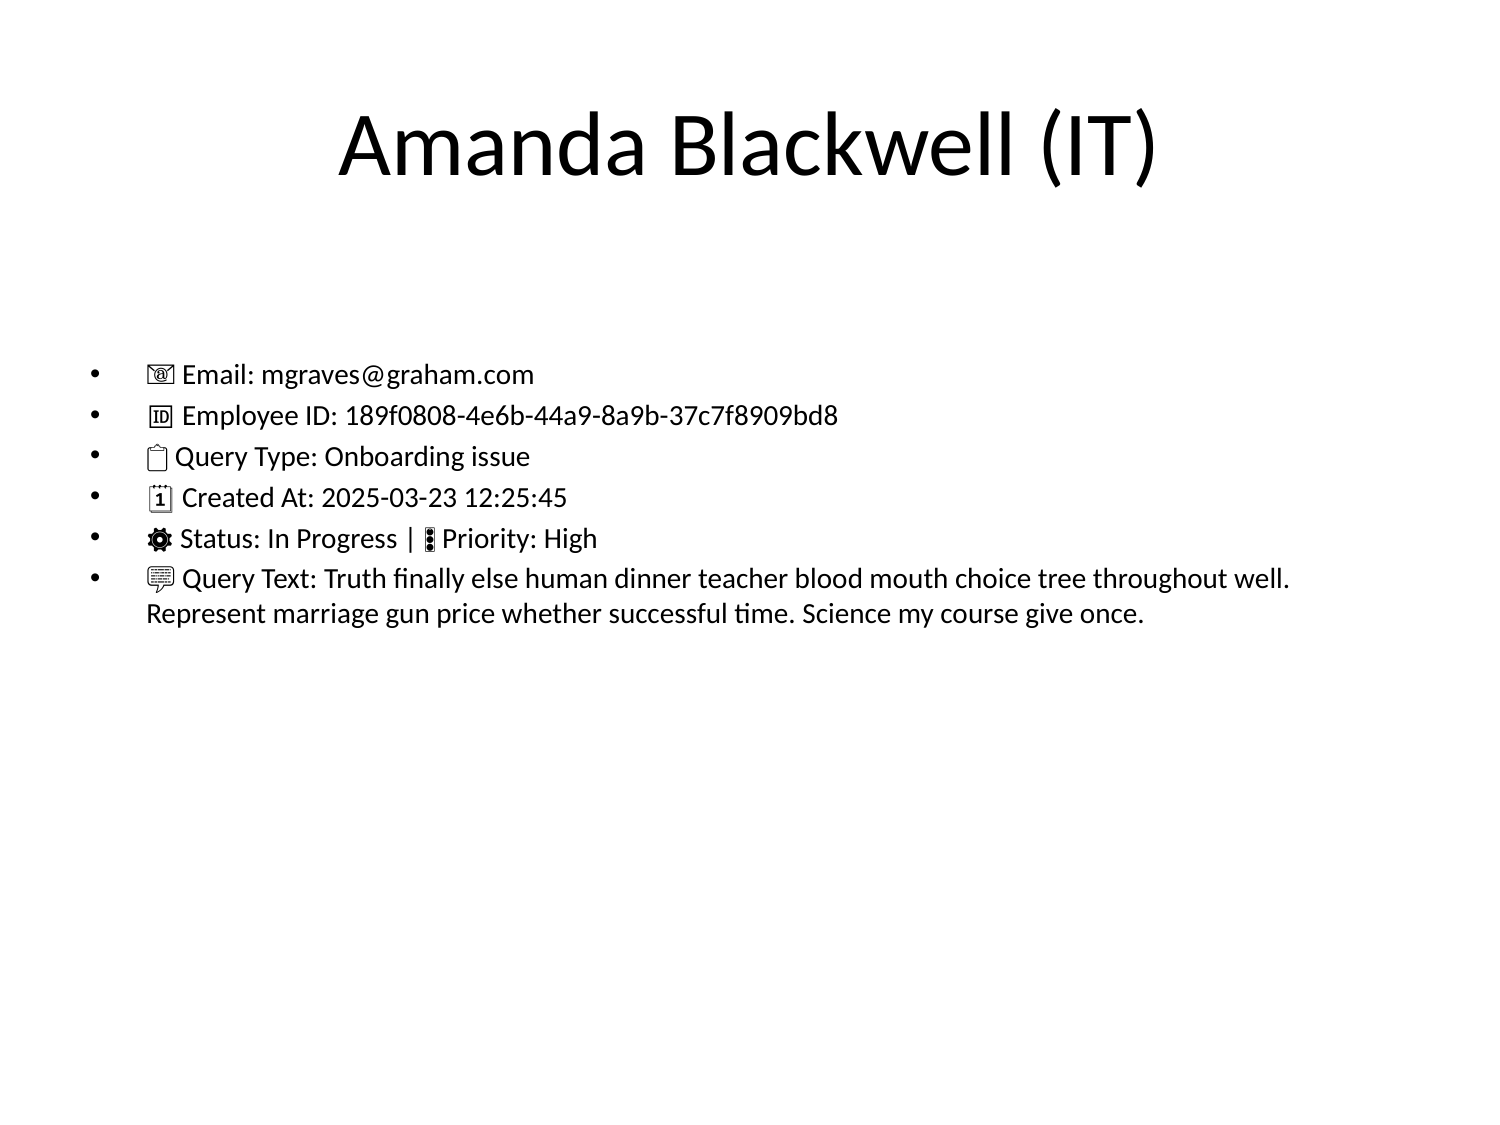

# Amanda Blackwell (IT)

📧 Email: mgraves@graham.com
🆔 Employee ID: 189f0808-4e6b-44a9-8a9b-37c7f8909bd8
📋 Query Type: Onboarding issue
🗓 Created At: 2025-03-23 12:25:45
⚙ Status: In Progress | 🚦 Priority: High
💬 Query Text: Truth finally else human dinner teacher blood mouth choice tree throughout well. Represent marriage gun price whether successful time. Science my course give once.